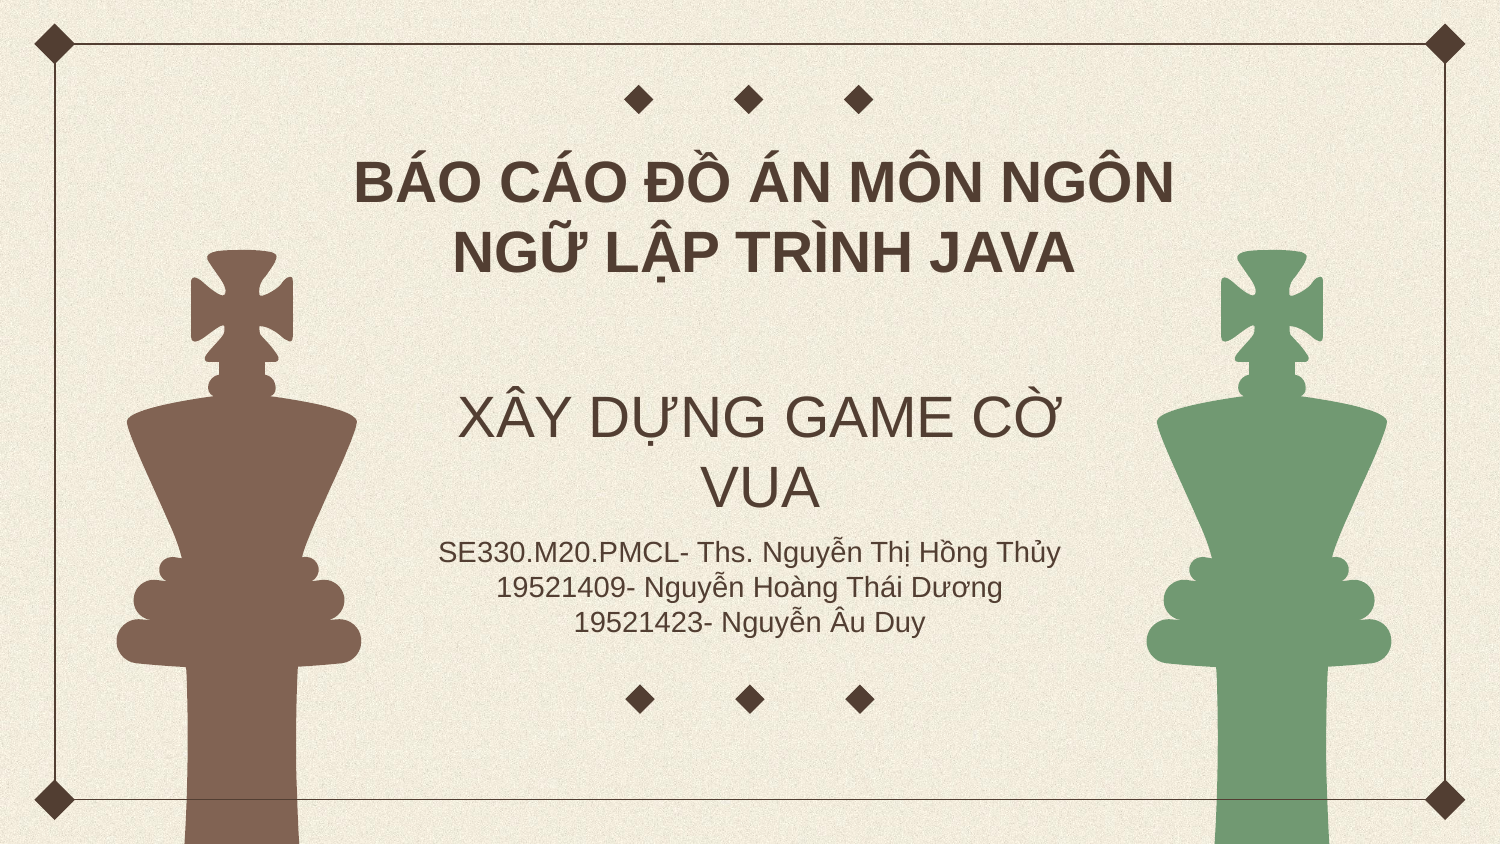

# BÁO CÁO ĐỒ ÁN MÔN NGÔN NGỮ LẬP TRÌNH JAVA
XÂY DỰNG GAME CỜ VUA
SE330.M20.PMCL- Ths. Nguyễn Thị Hồng Thủy
19521409- Nguyễn Hoàng Thái Dương
19521423- Nguyễn Âu Duy